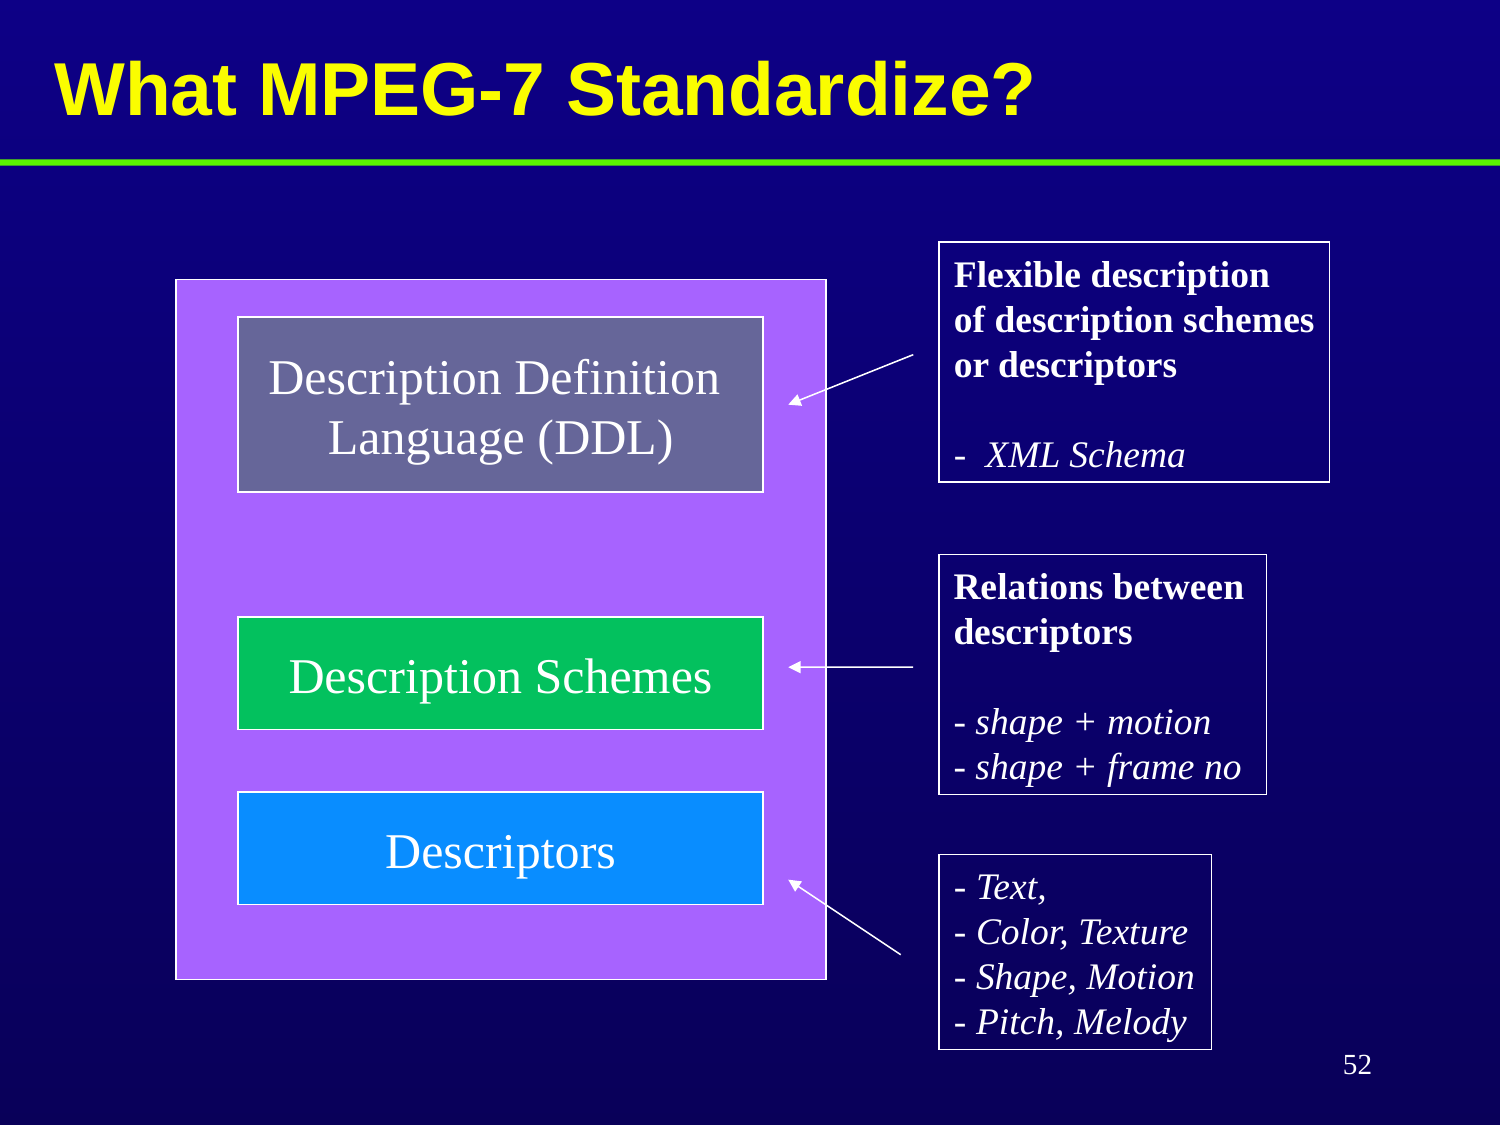

# What MPEG-7 Standardize?
Flexible description
of description schemes
or descriptors

-  XML Schema

Description Definition
Language (DDL)
Relations between
descriptors

- shape + motion
- shape + frame no

Description Schemes
Descriptors
- Text,
- Color, Texture
- Shape, Motion
- Pitch, Melody

52